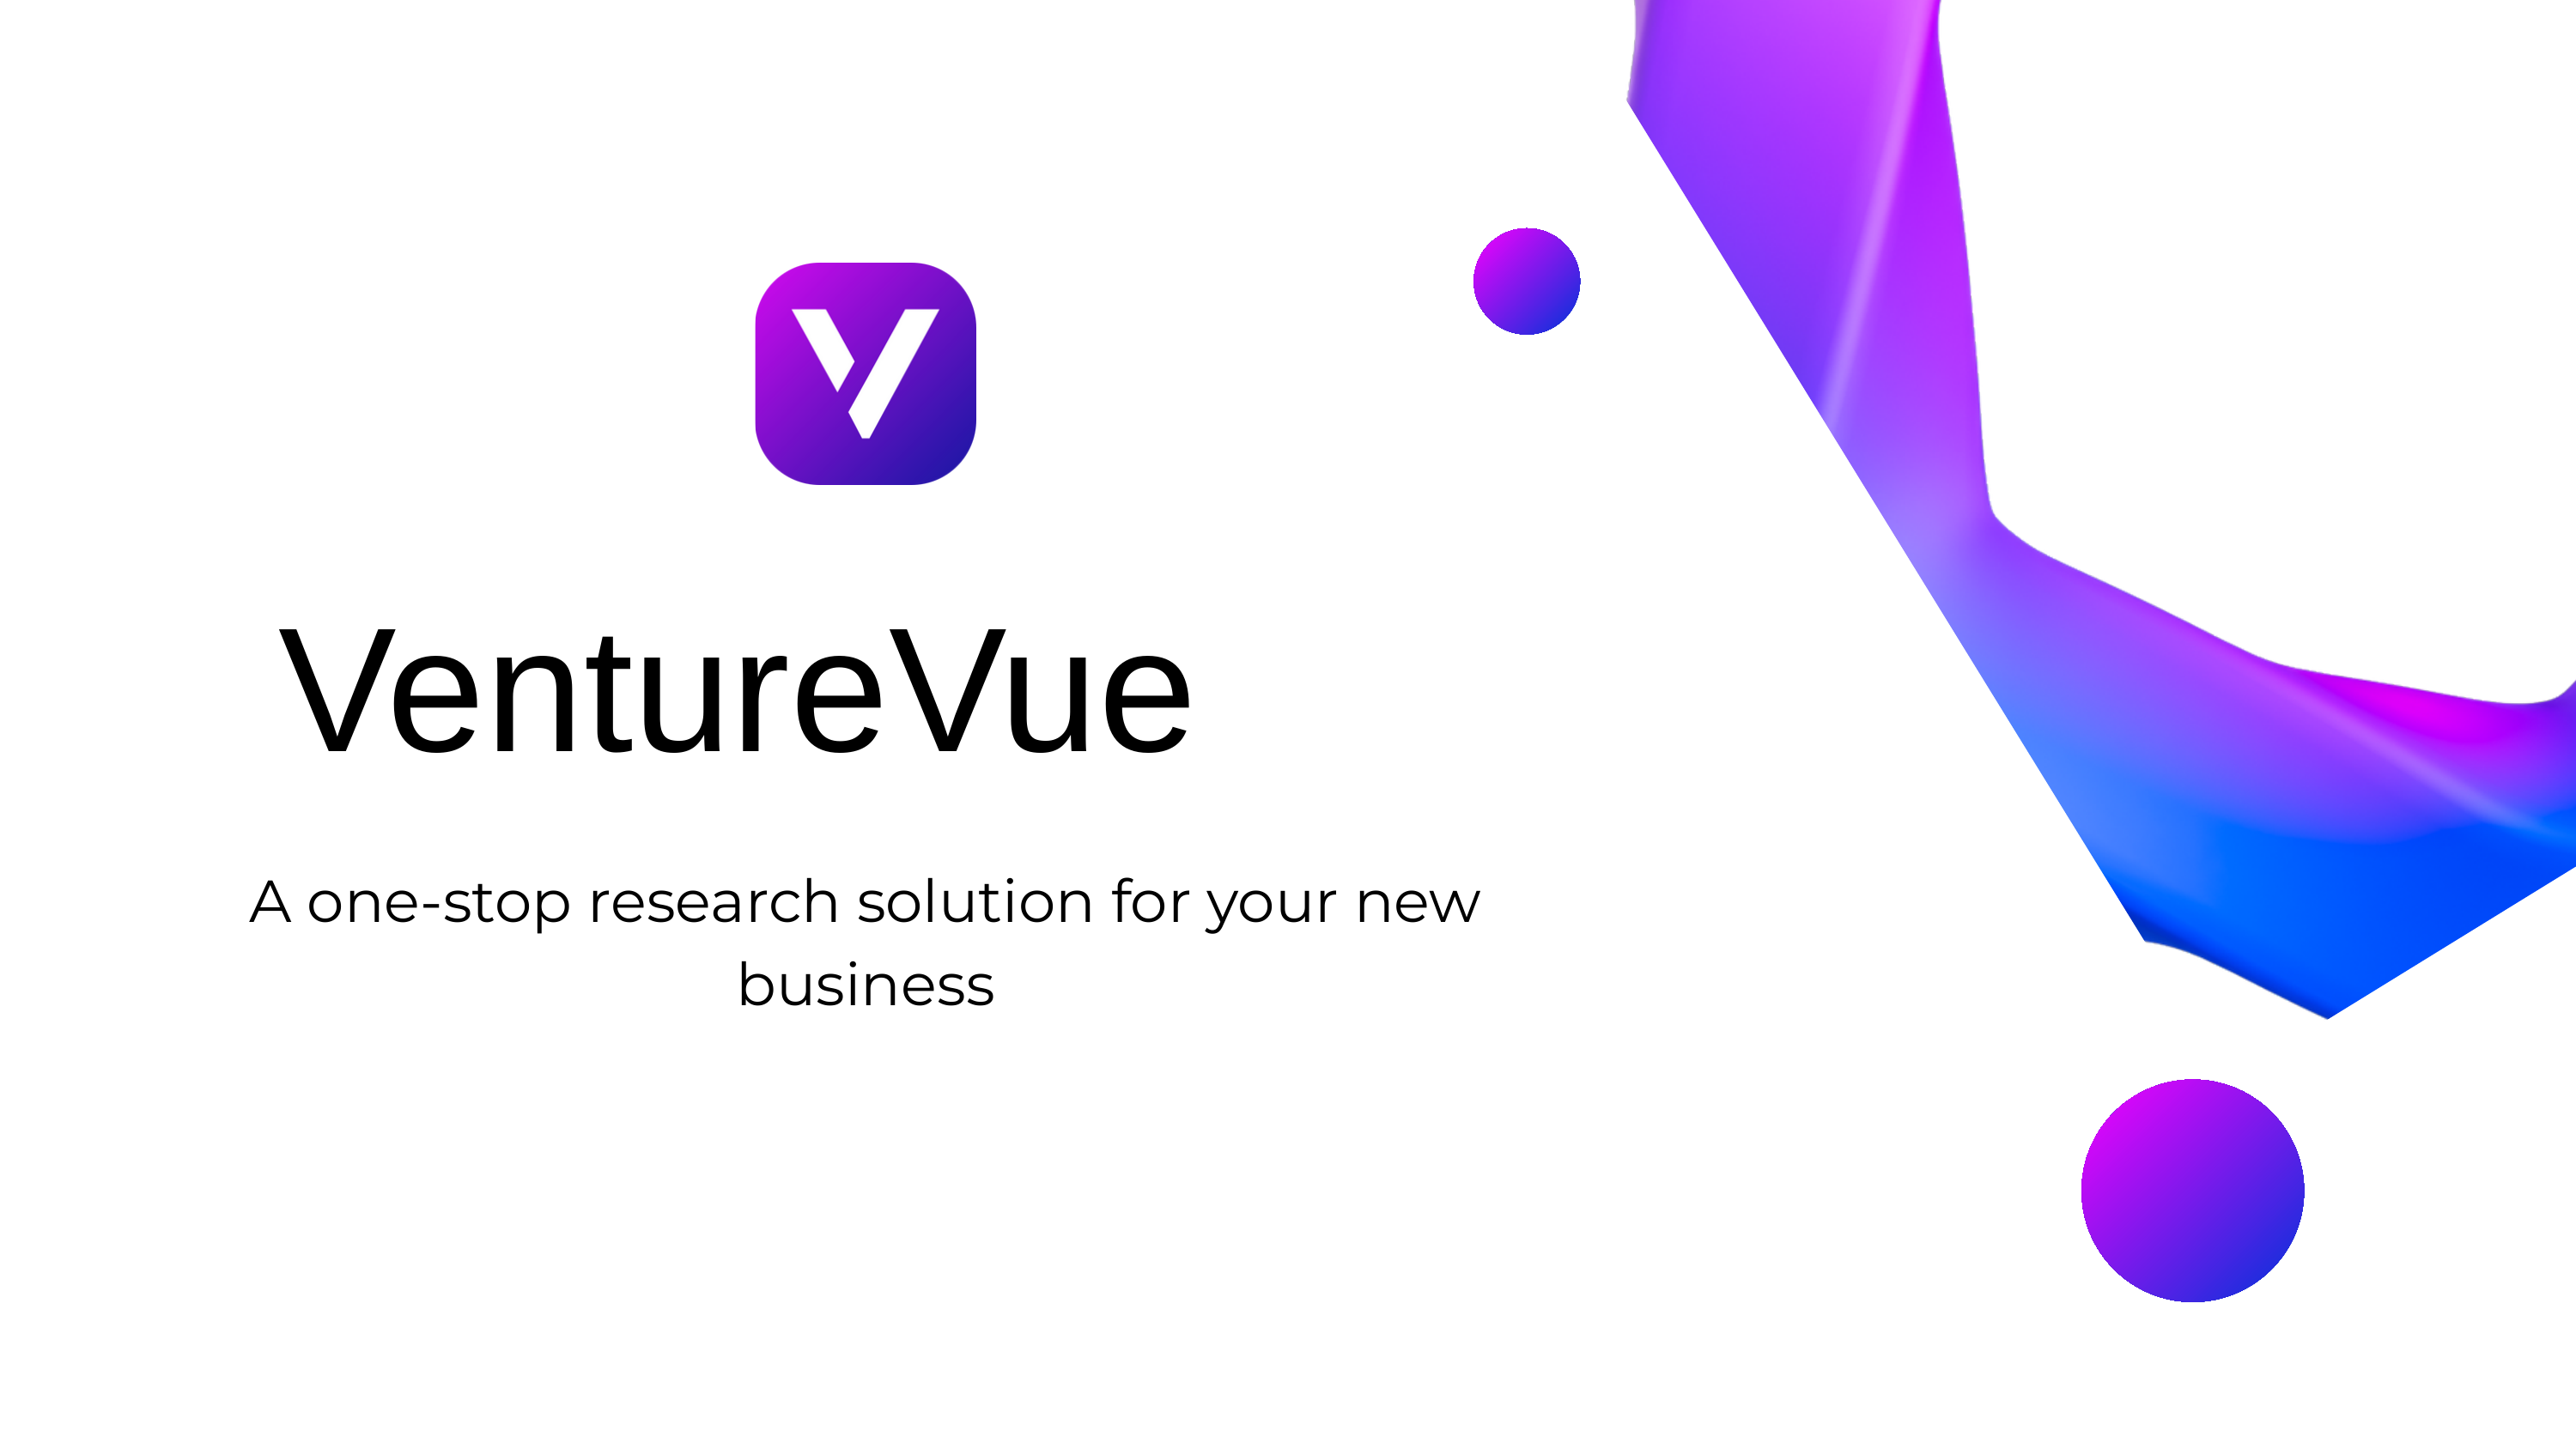

VentureVue
A one-stop research solution for your new business